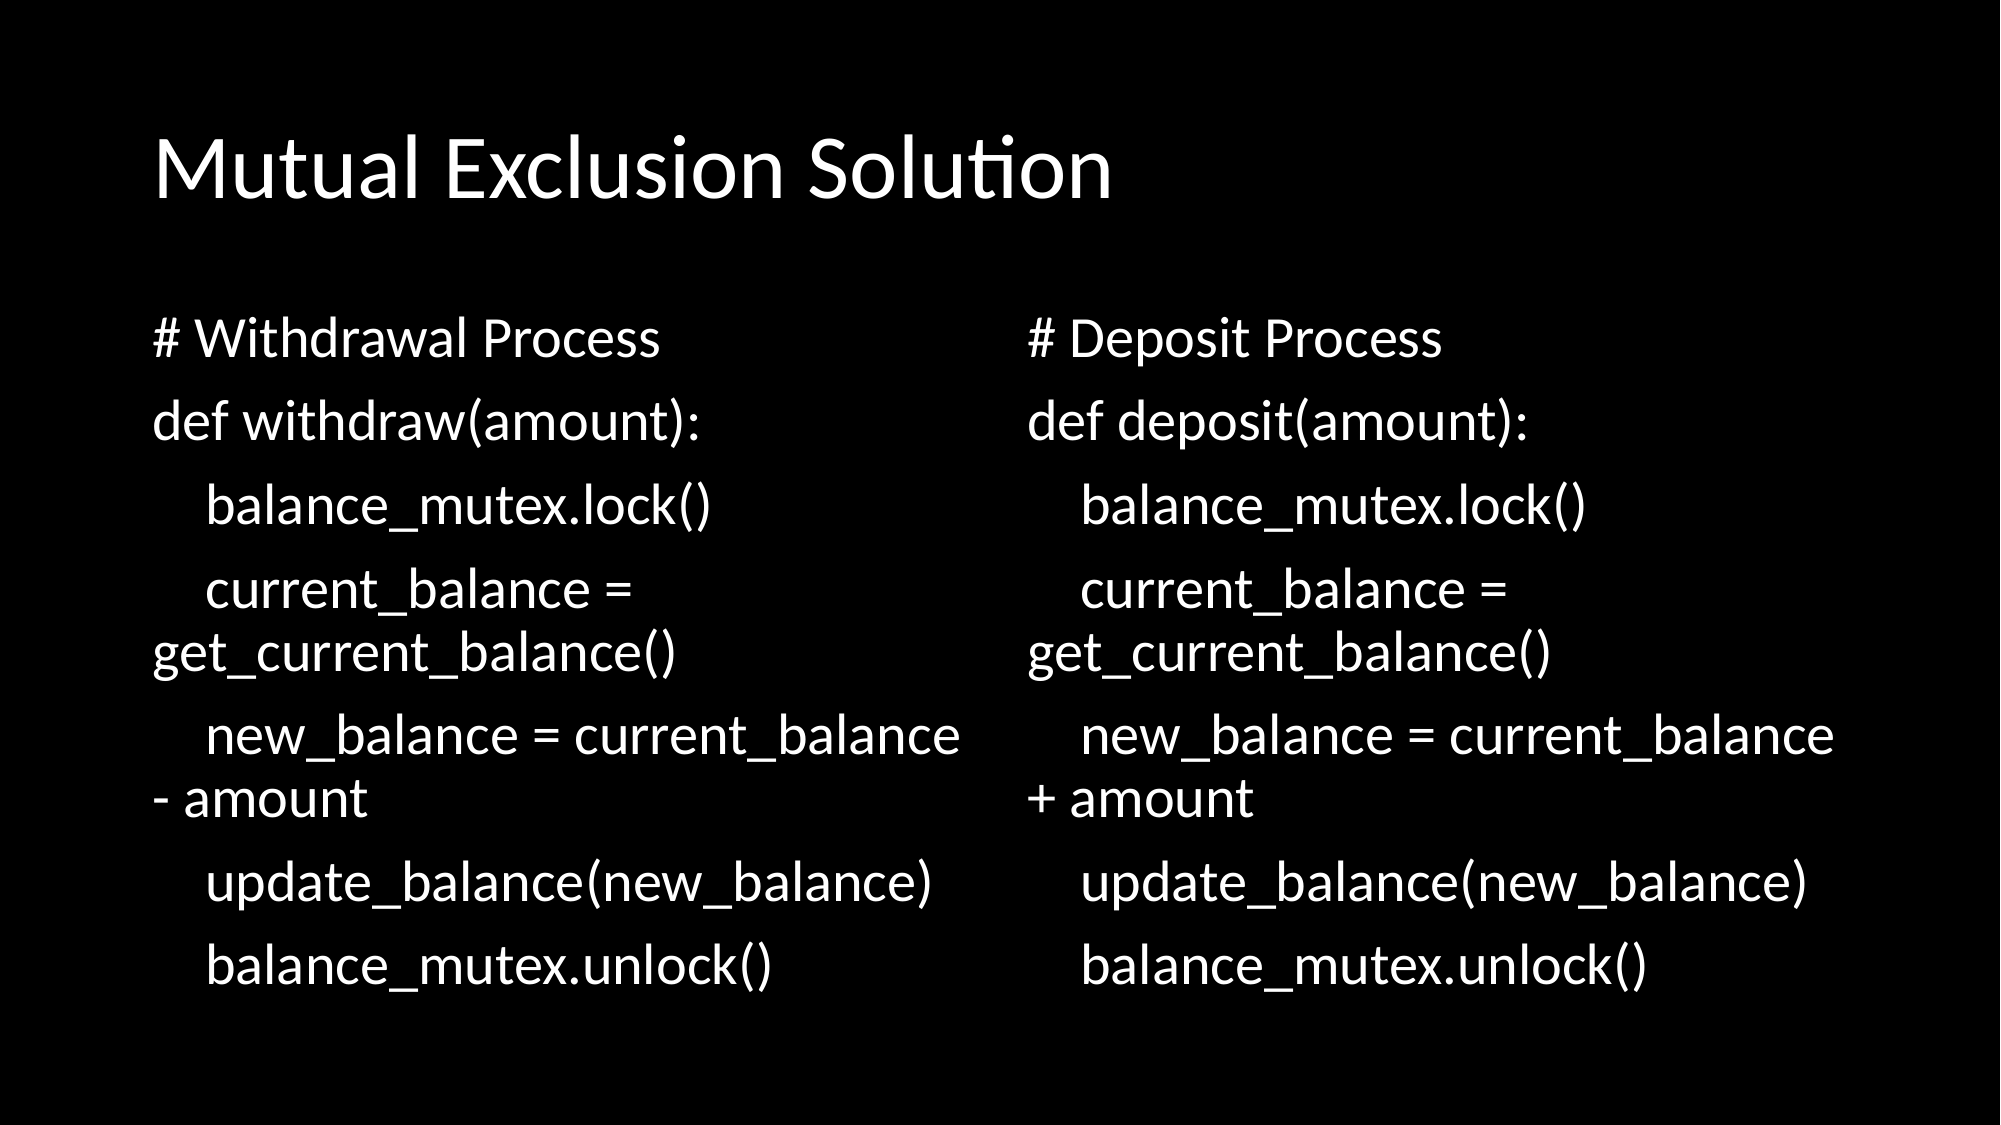

# Mutual Exclusion Solution
# Withdrawal Process
def withdraw(amount):
    balance_mutex.lock()
    current_balance = get_current_balance()
    new_balance = current_balance - amount
    update_balance(new_balance)
    balance_mutex.unlock()

# Deposit Process
def deposit(amount):
    balance_mutex.lock()
    current_balance = get_current_balance()
    new_balance = current_balance + amount
    update_balance(new_balance)
    balance_mutex.unlock()